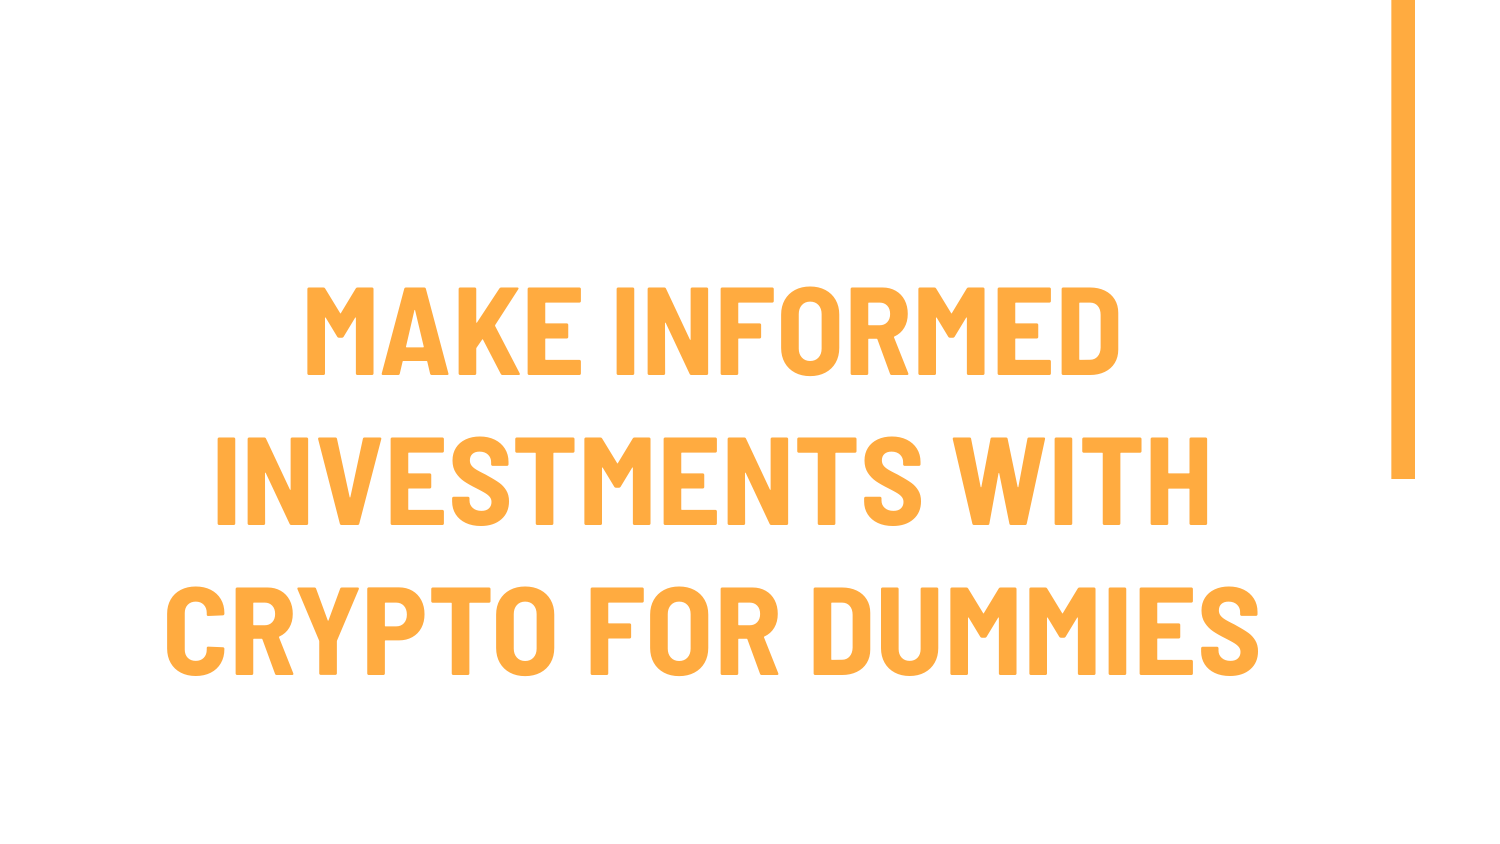

# MAKE INFORMED INVESTMENTS WITH CRYPTO FOR DUMMIES